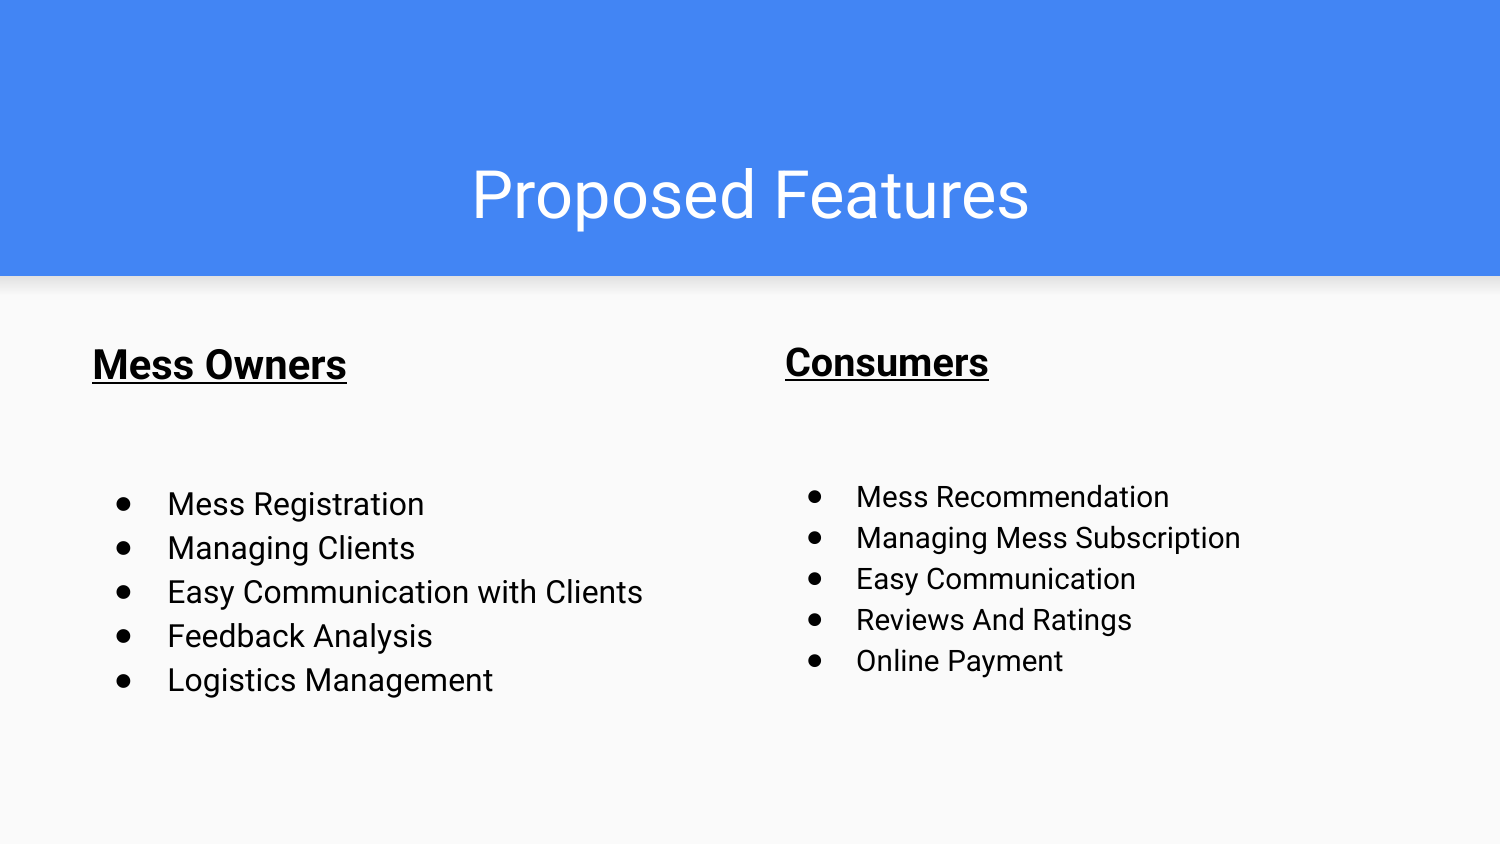

# Proposed Features
Mess Owners

Mess Registration
Managing Clients
Easy Communication with Clients
Feedback Analysis
Logistics Management

Consumers

Mess Recommendation
Managing Mess Subscription
Easy Communication
Reviews And Ratings
Online Payment